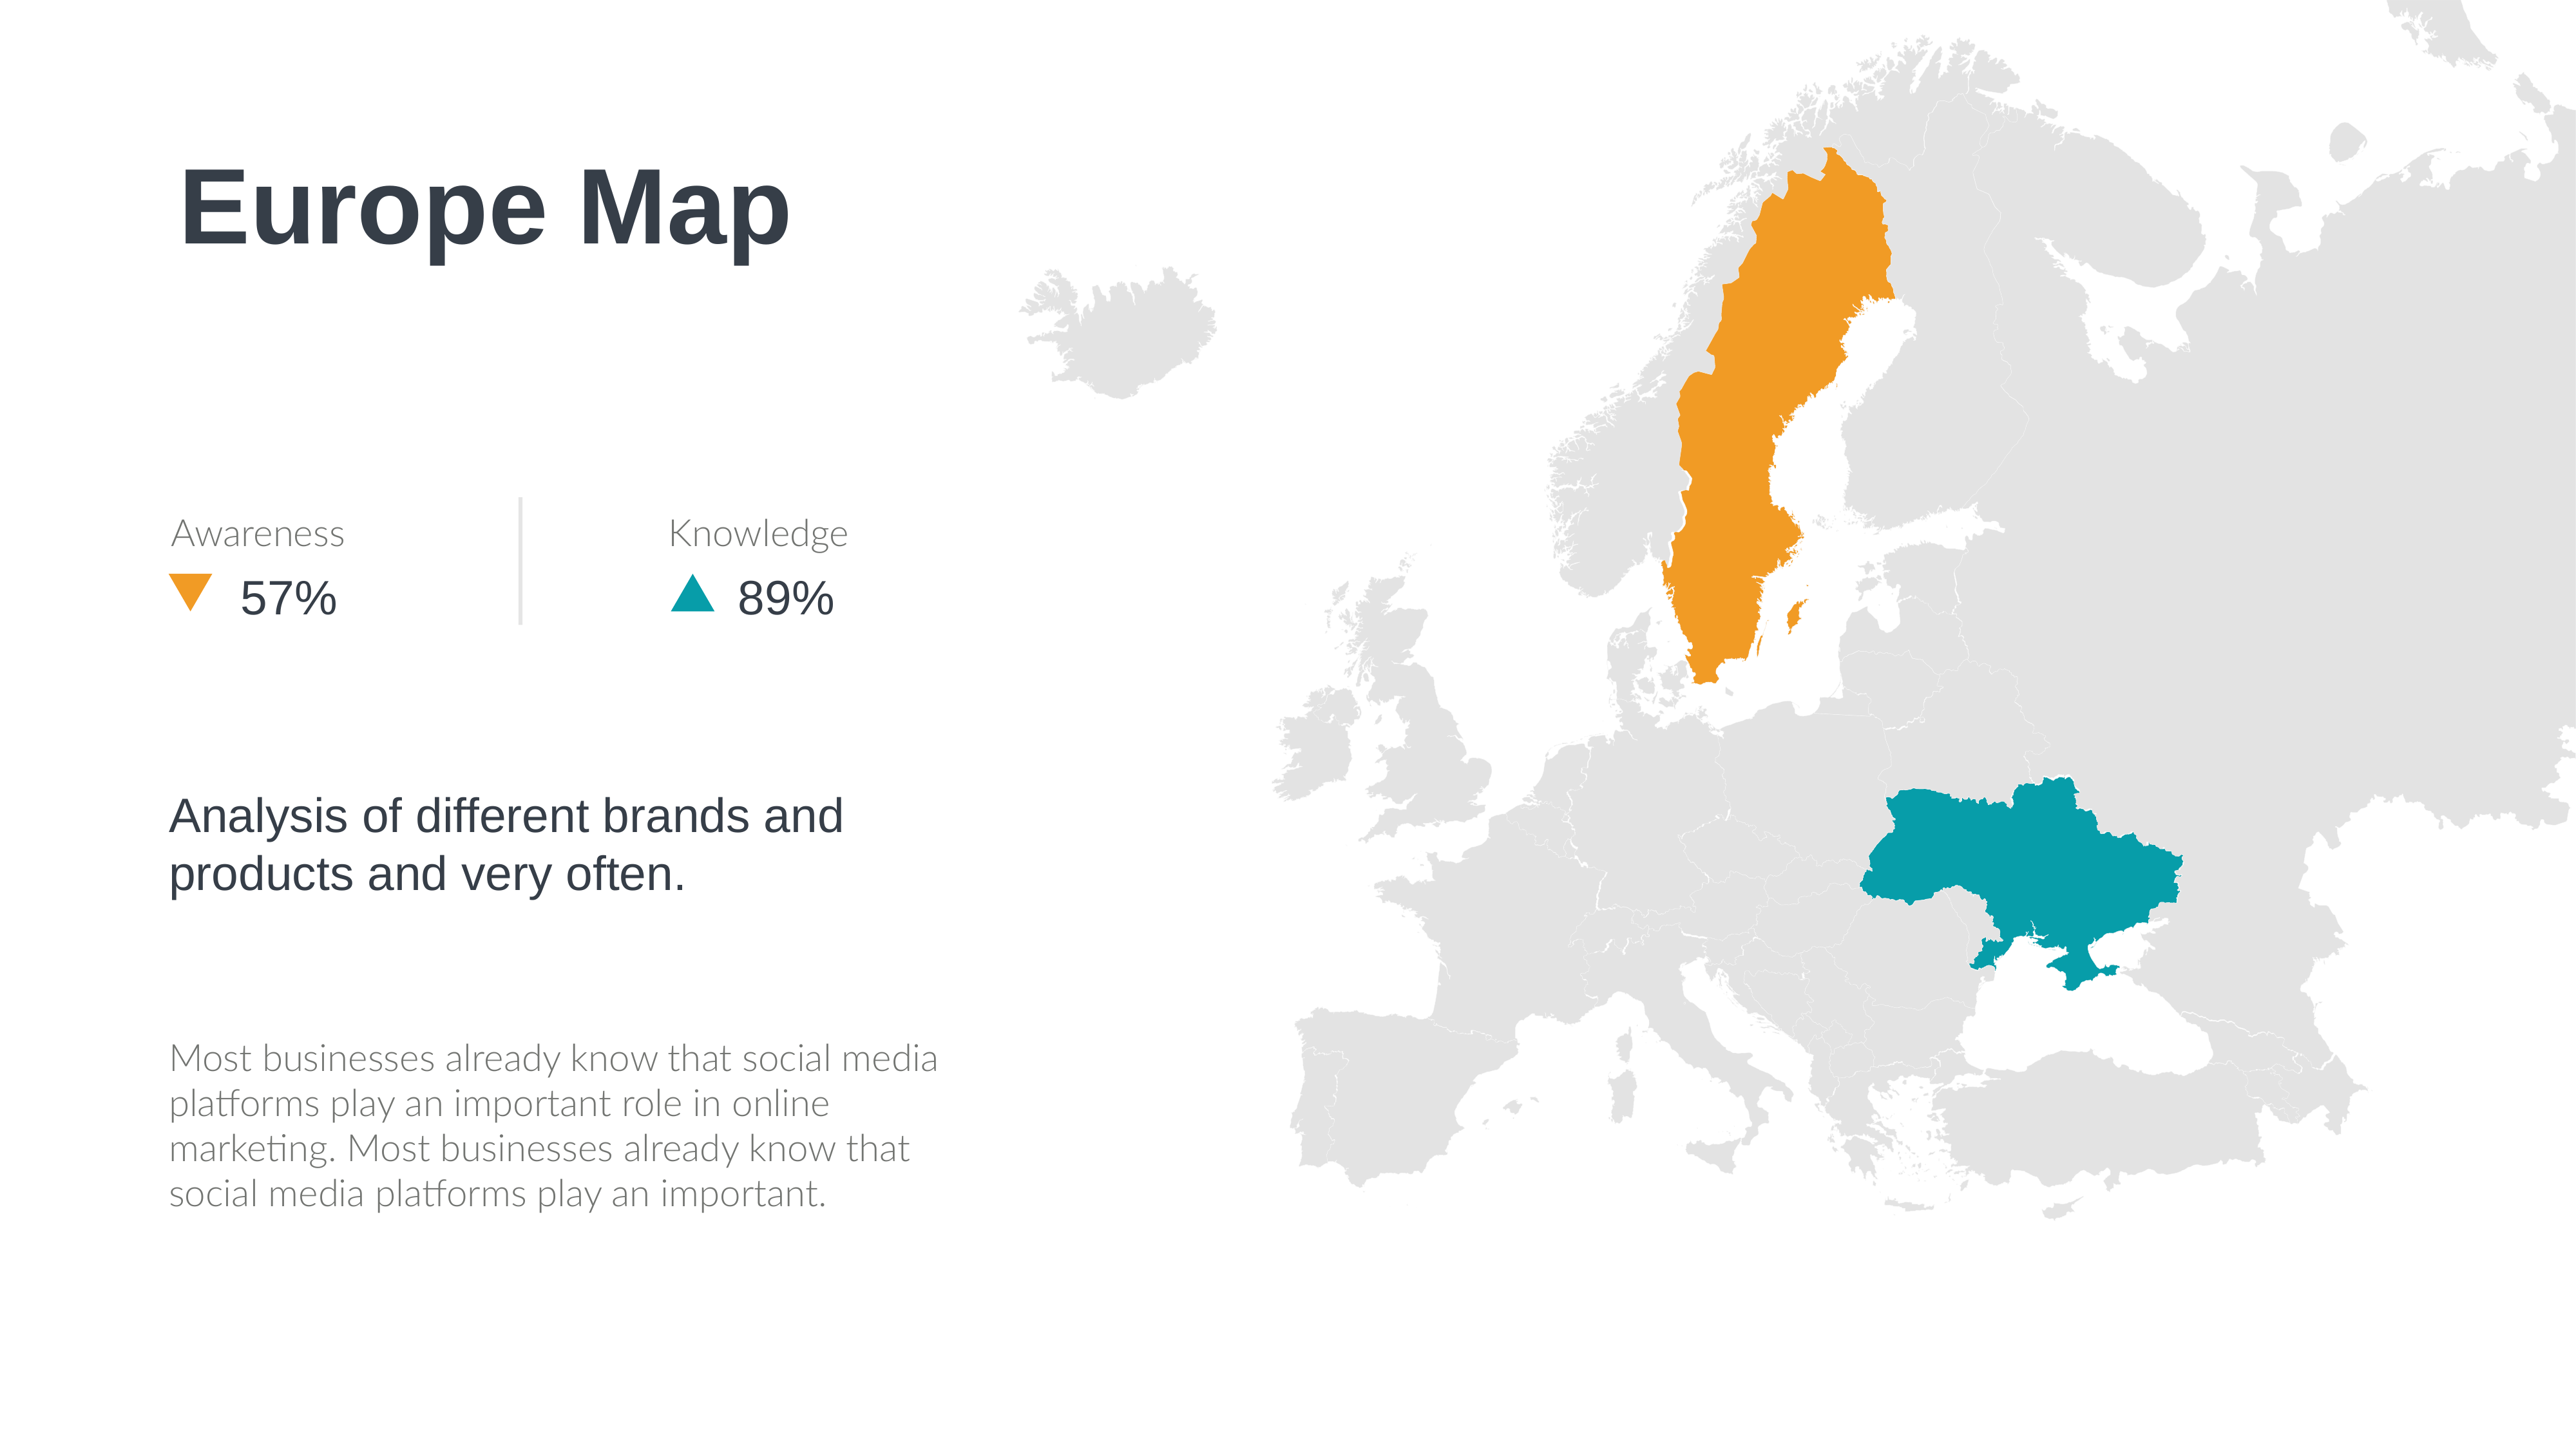

Europe Map
Awareness
Knowledge
57%
89%

Analysis of different brands and products and very often.
Most businesses already know that social media platforms play an important role in online marketing. Most businesses already know that social media platforms play an important.